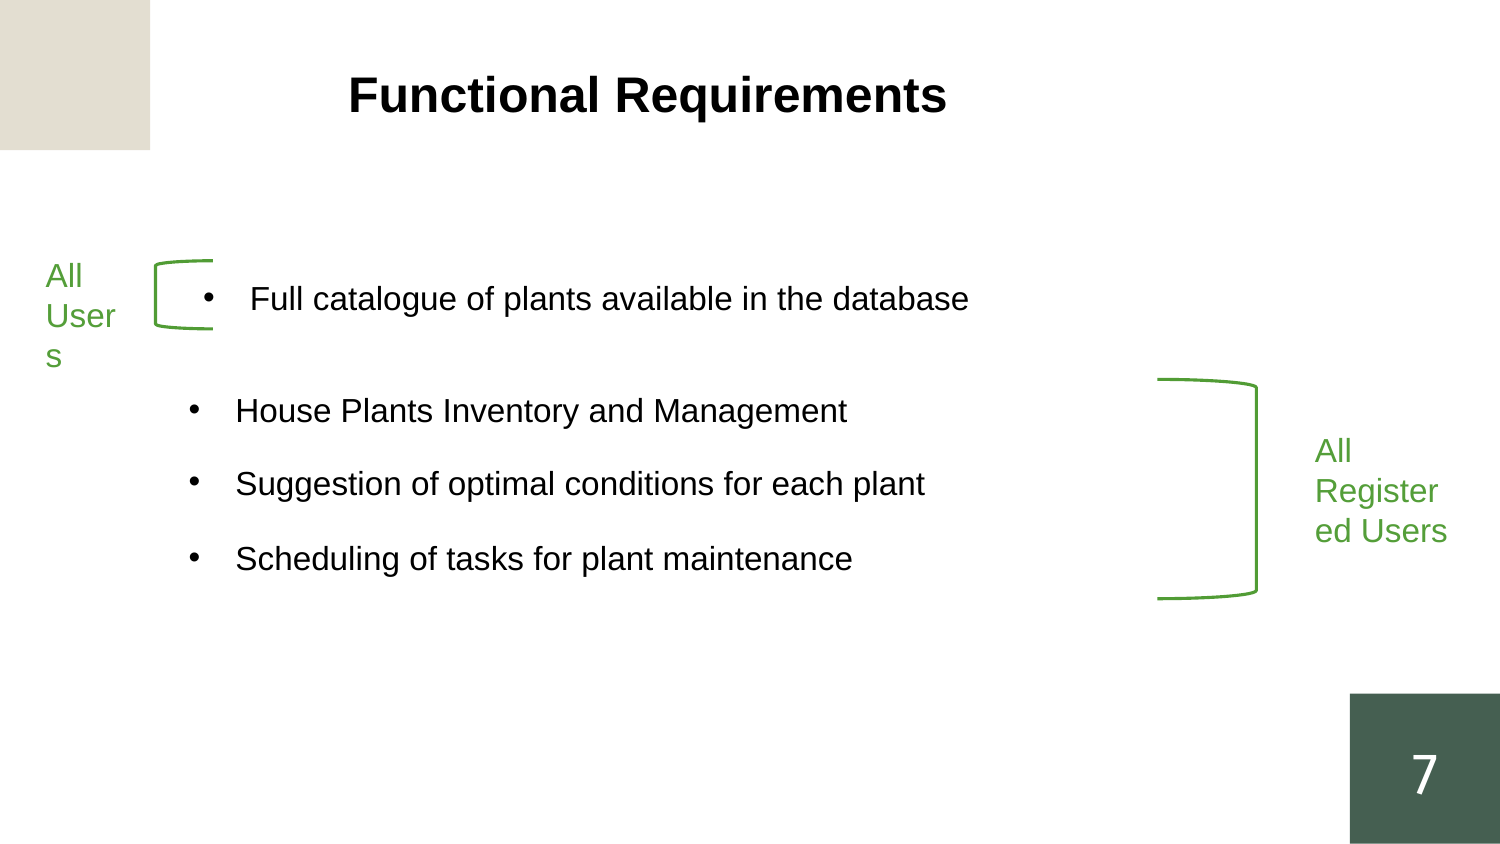

Functional Requirements
All Users

Full catalogue of plants available in the database

House Plants Inventory and Management
All
Registered Users
Suggestion of optimal conditions for each plant
Scheduling of tasks for plant maintenance
7